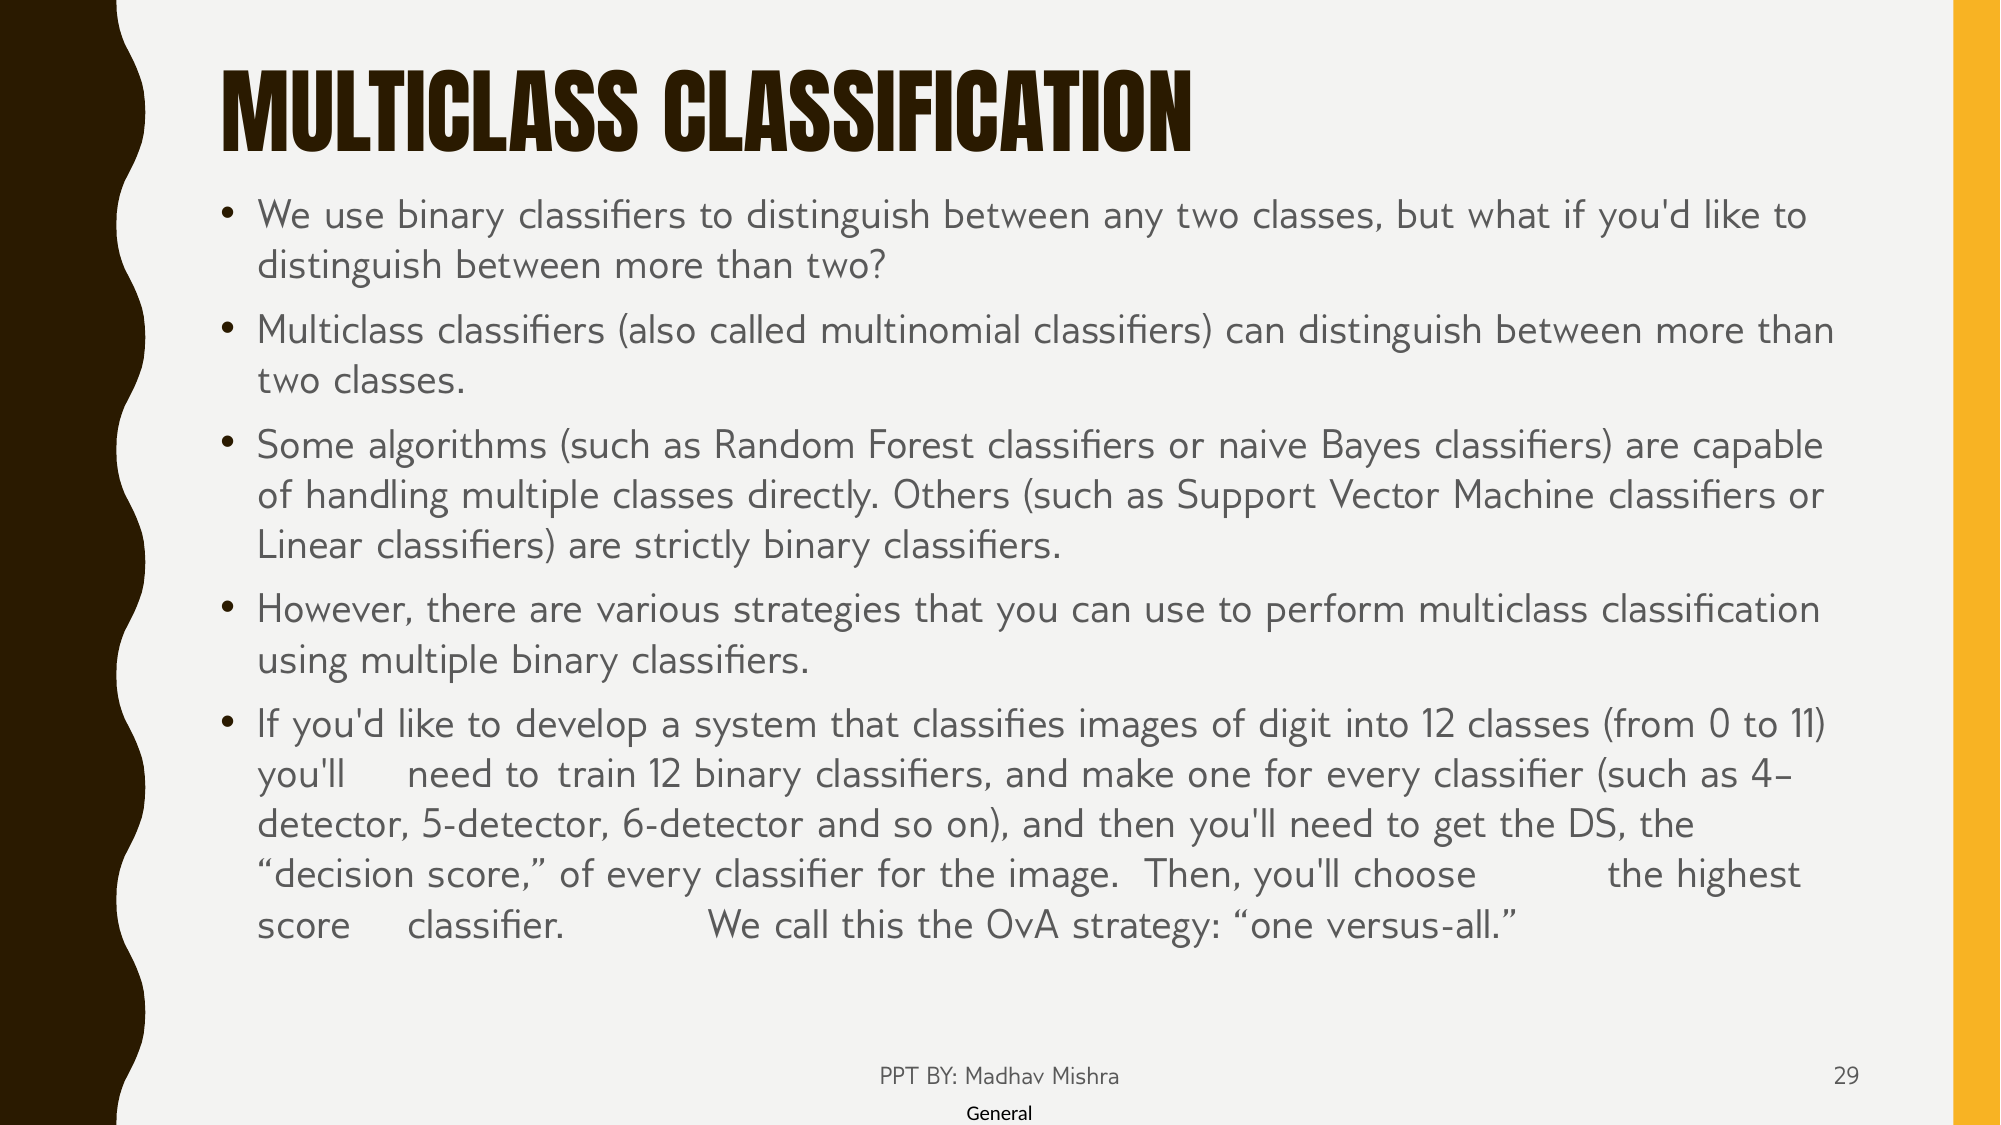

# MULTICLASS CLASSIFICATION
We use binary classifiers to distinguish between any two classes, but what if you'd like to distinguish between more than two?
Multiclass classifiers (also called multinomial classifiers) can distinguish between more than two classes.
Some algorithms (such as Random Forest classifiers or naive Bayes classifiers) are capable of handling multiple classes directly. Others (such as Support Vector Machine classifiers or Linear classifiers) are strictly binary classifiers.
However, there are various strategies that you can use to perform multiclass classification using multiple binary classifiers.
If you'd like to develop a system that classifies images of digit into 12 classes (from 0 to 11) you'll	need to	train 12 binary classifiers, and make one for every classifier (such as 4–detector, 5-detector, 6-detector and so on), and then you'll need to get the DS, the  “decision score,” of every classifier for the image.  Then, you'll choose	the highest score	classifier.	We call this the OvA strategy: “one versus-all.”
PPT BY: Madhav Mishra
29